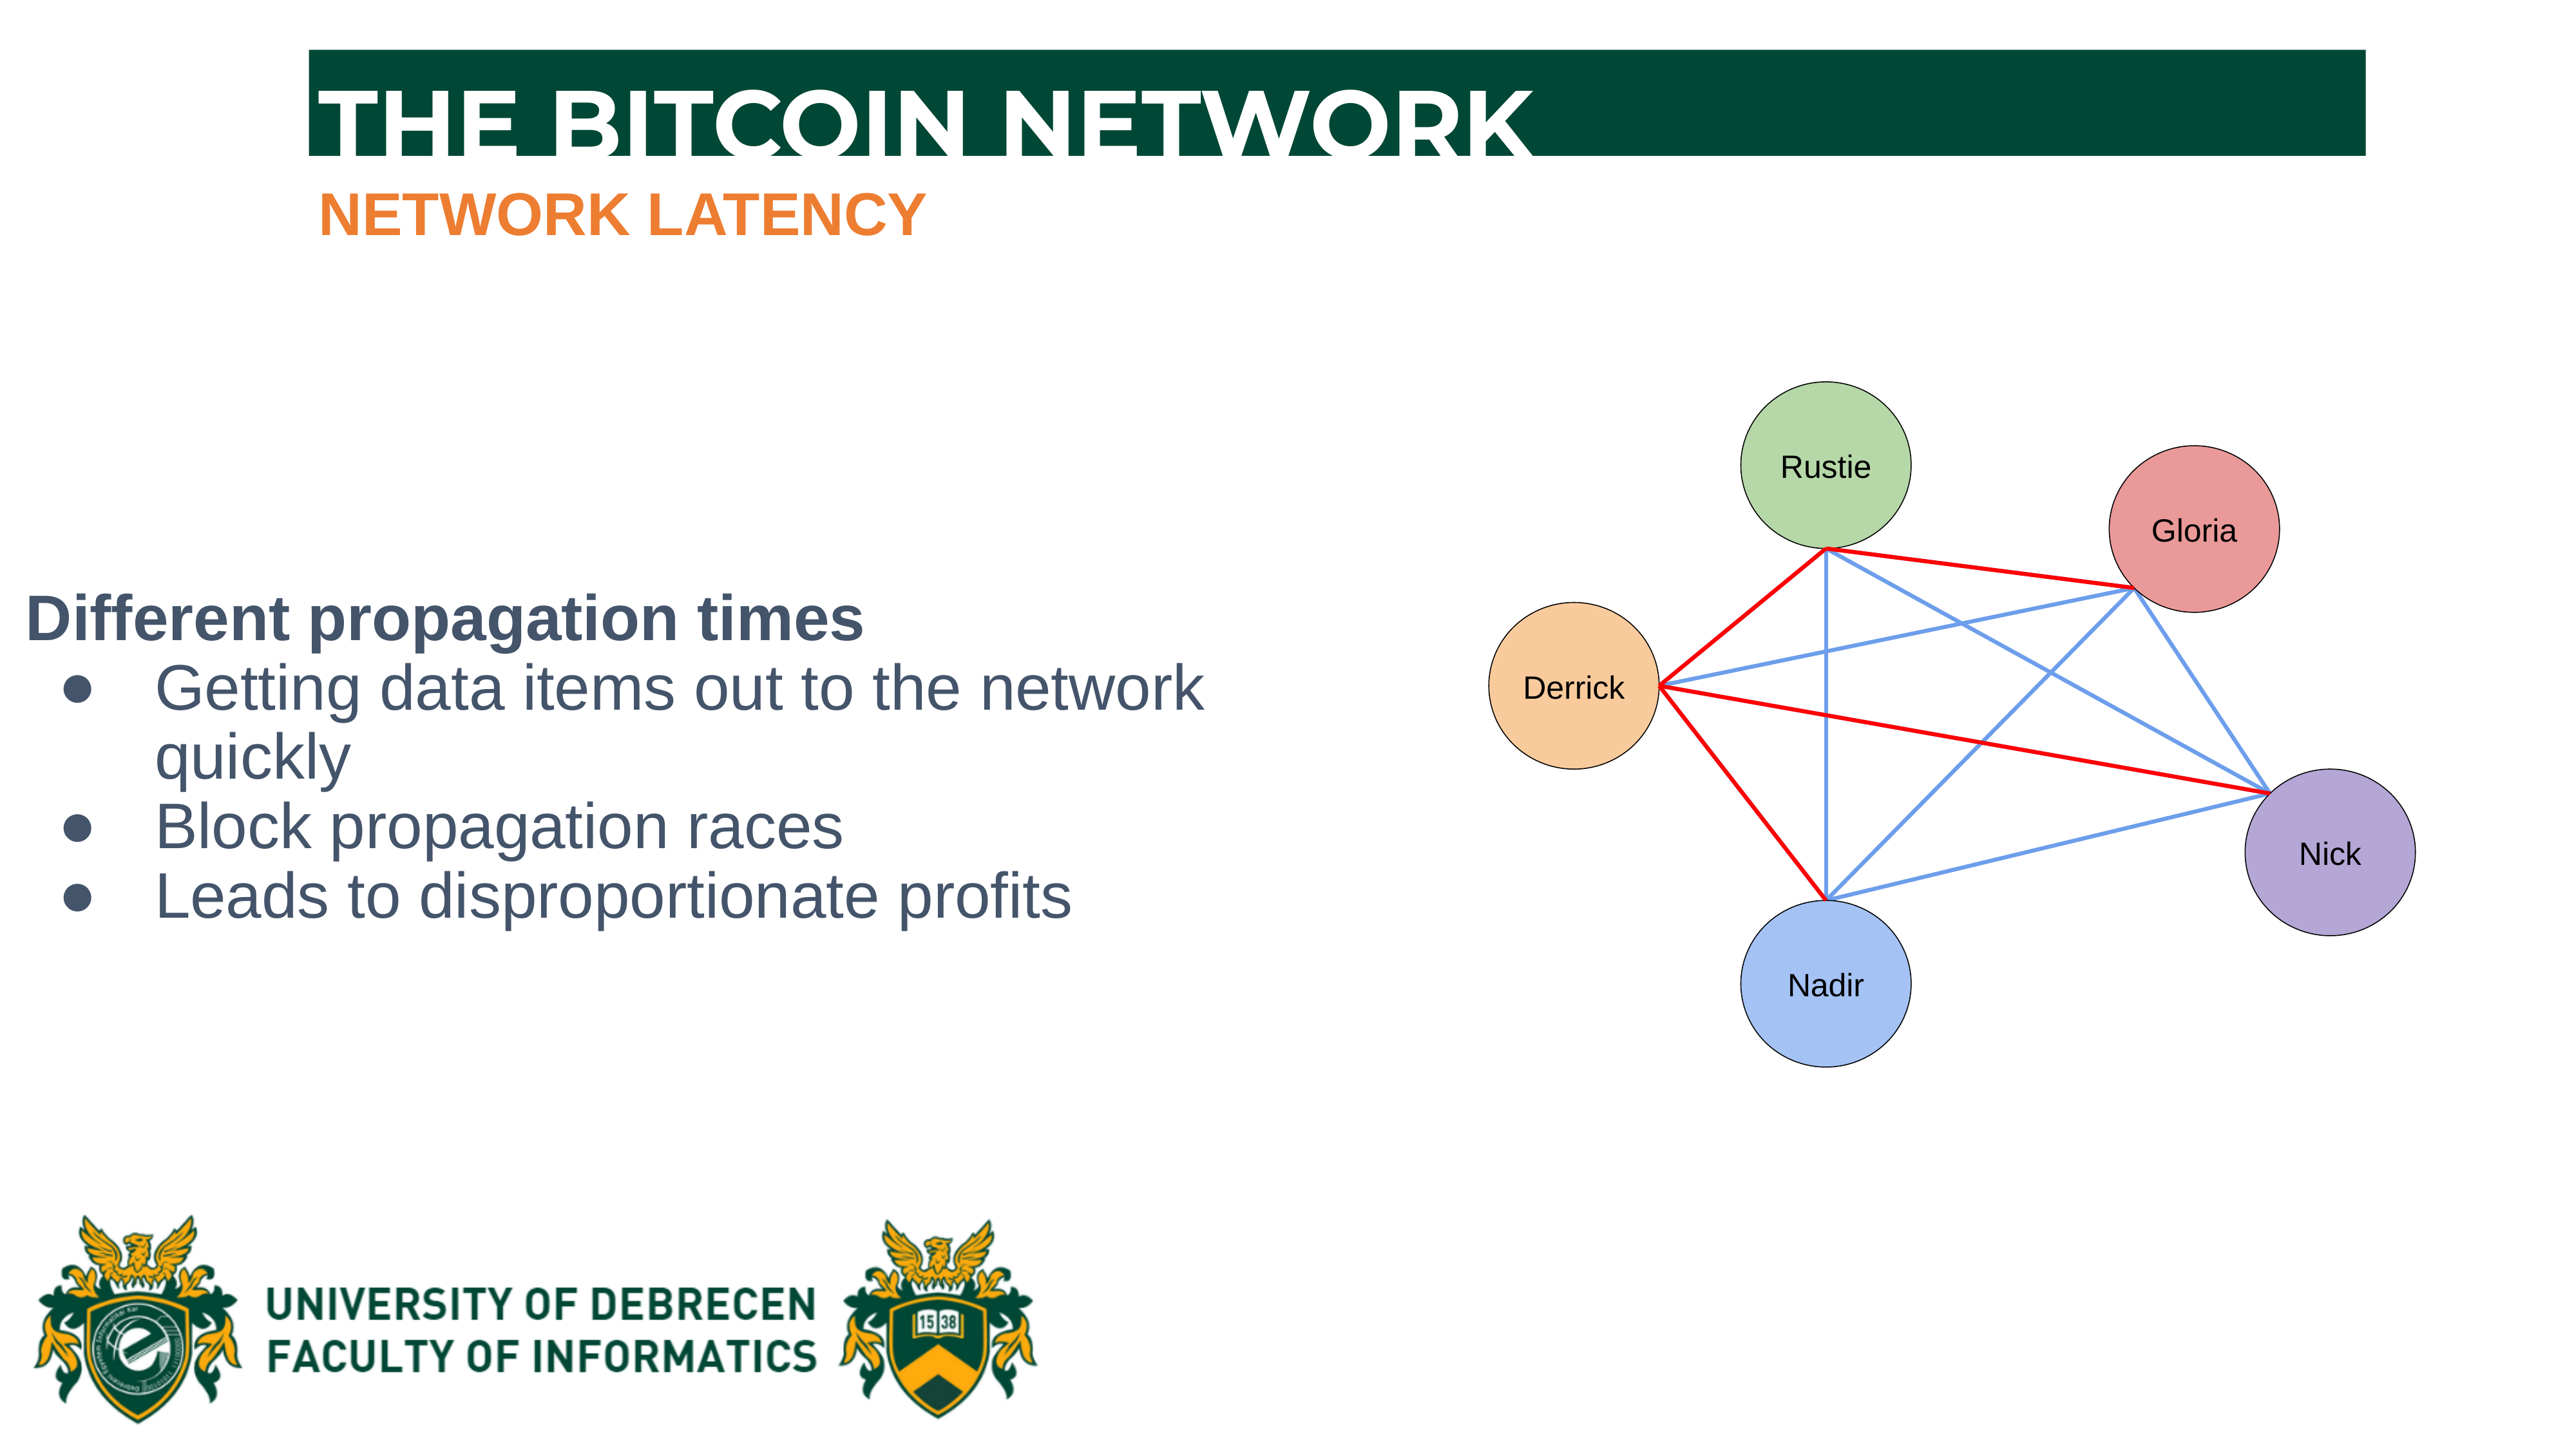

THE BITCOIN NETWORK
NETWORK LATENCY
Different propagation times
Getting data items out to the network quickly
Block propagation races
Leads to disproportionate profits

Rustie
Gloria
Derrick
Nick
Nadir